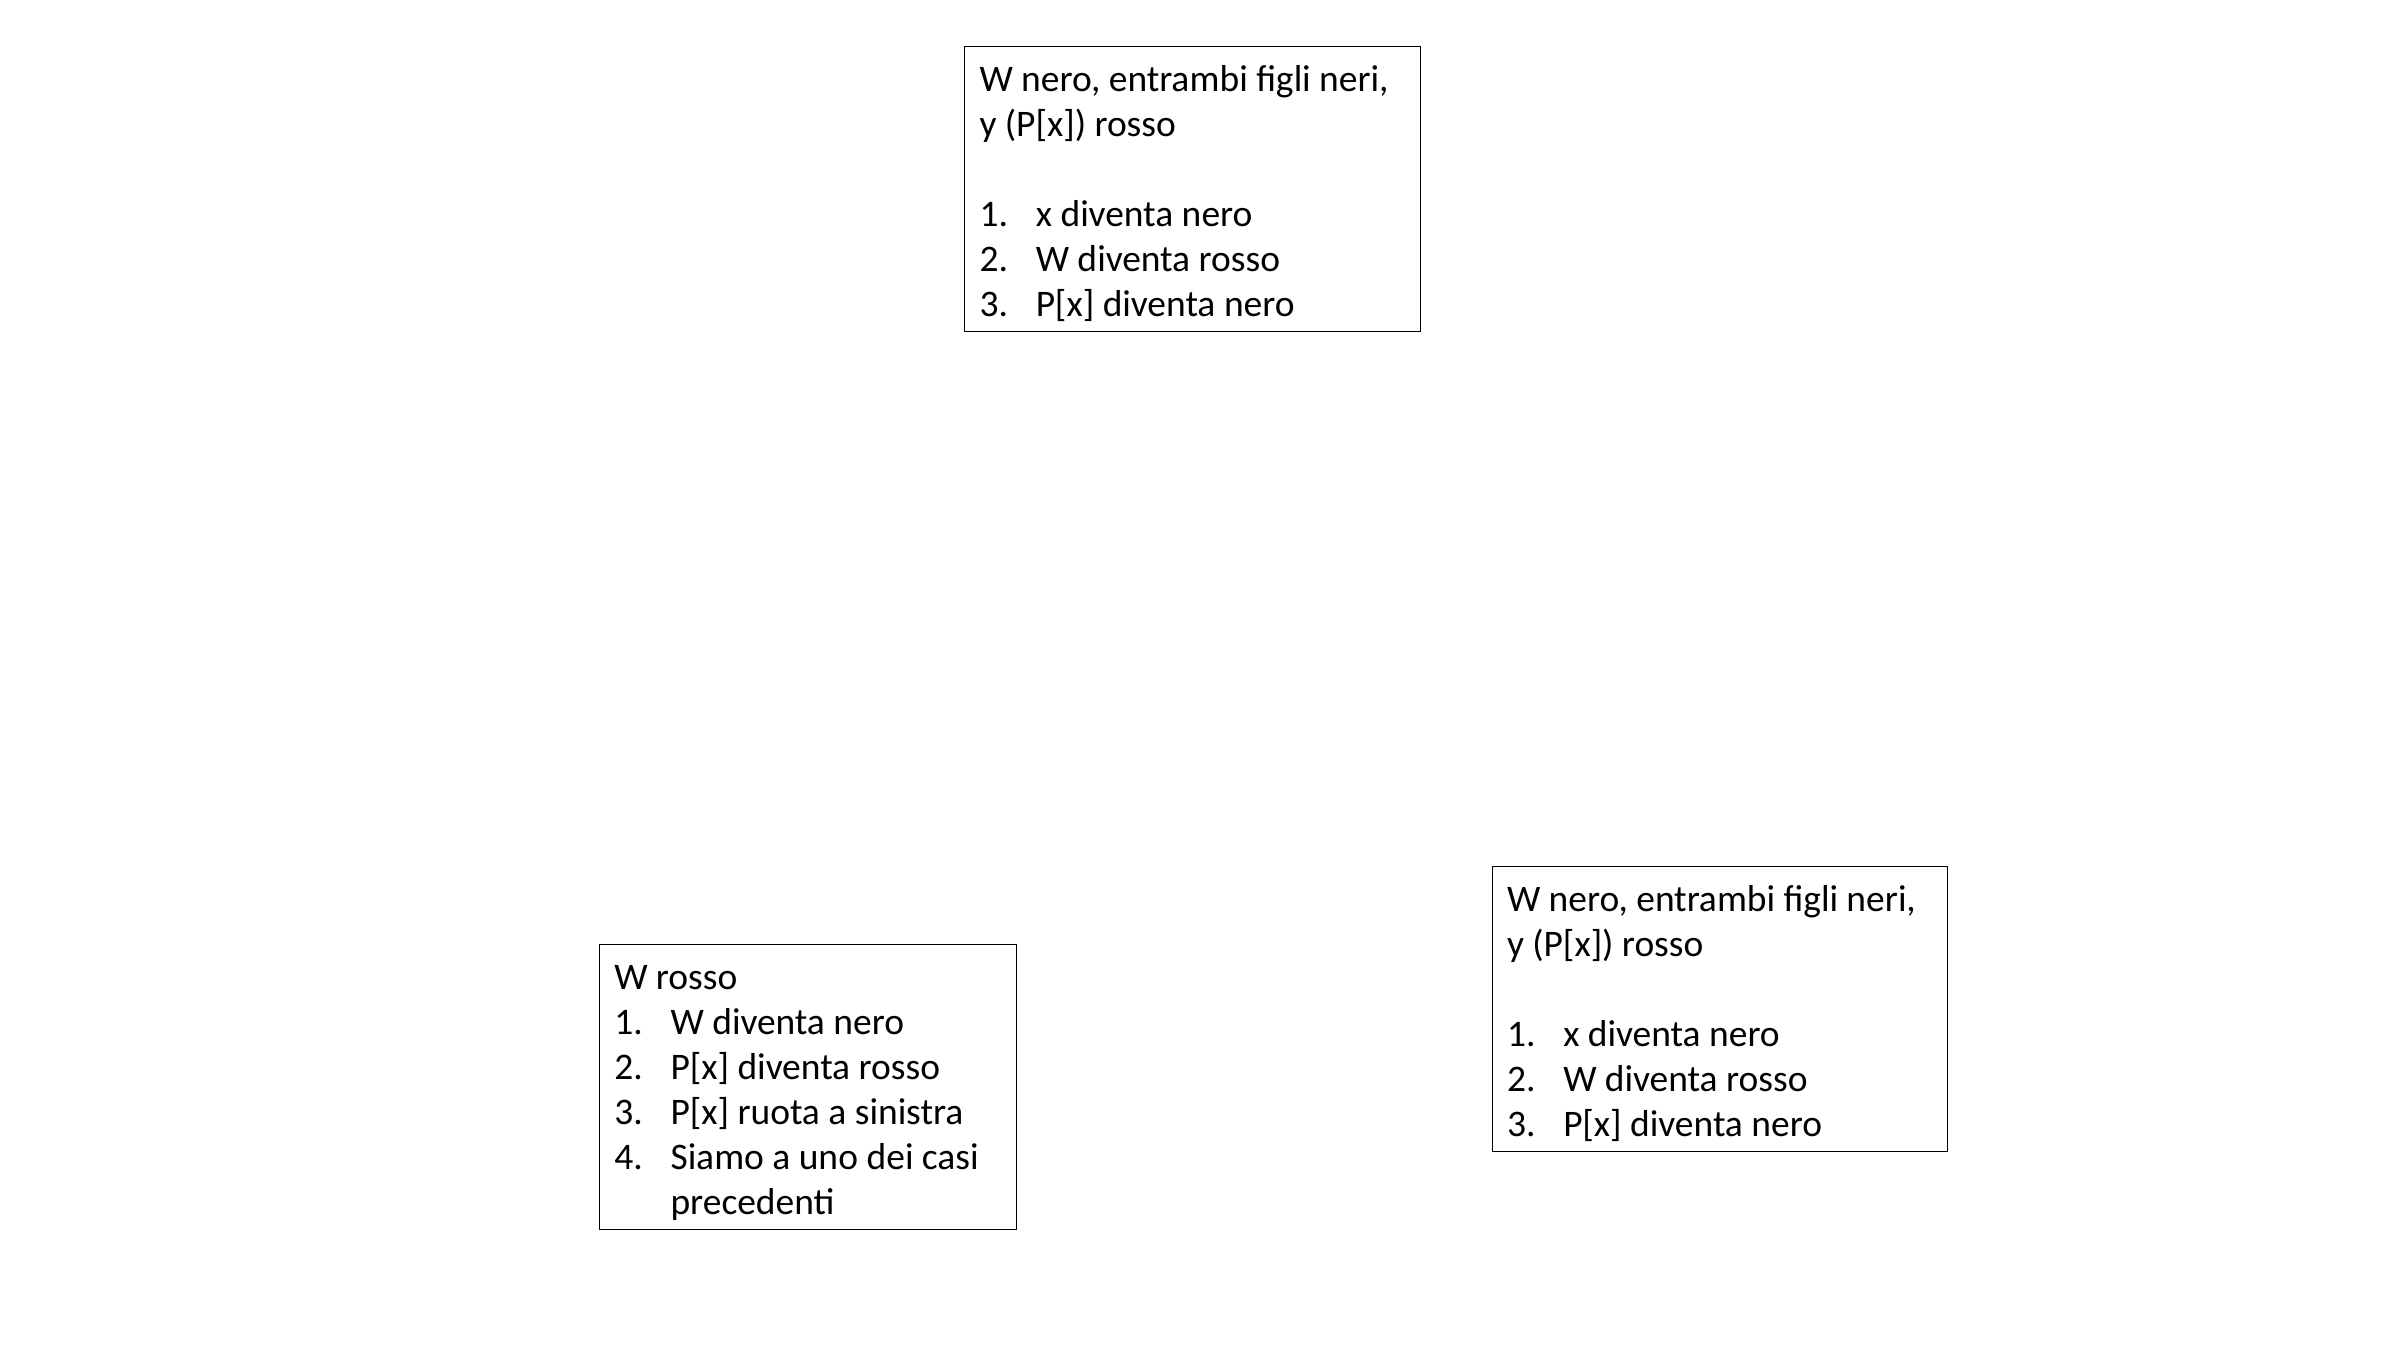

W nero, entrambi figli neri, y (P[x]) rosso

x diventa nero
W diventa rosso
P[x] diventa nero
W nero, entrambi figli neri, y (P[x]) rosso

x diventa nero
W diventa rosso
P[x] diventa nero
W rosso
W diventa nero
P[x] diventa rosso
P[x] ruota a sinistra
Siamo a uno dei casi precedenti